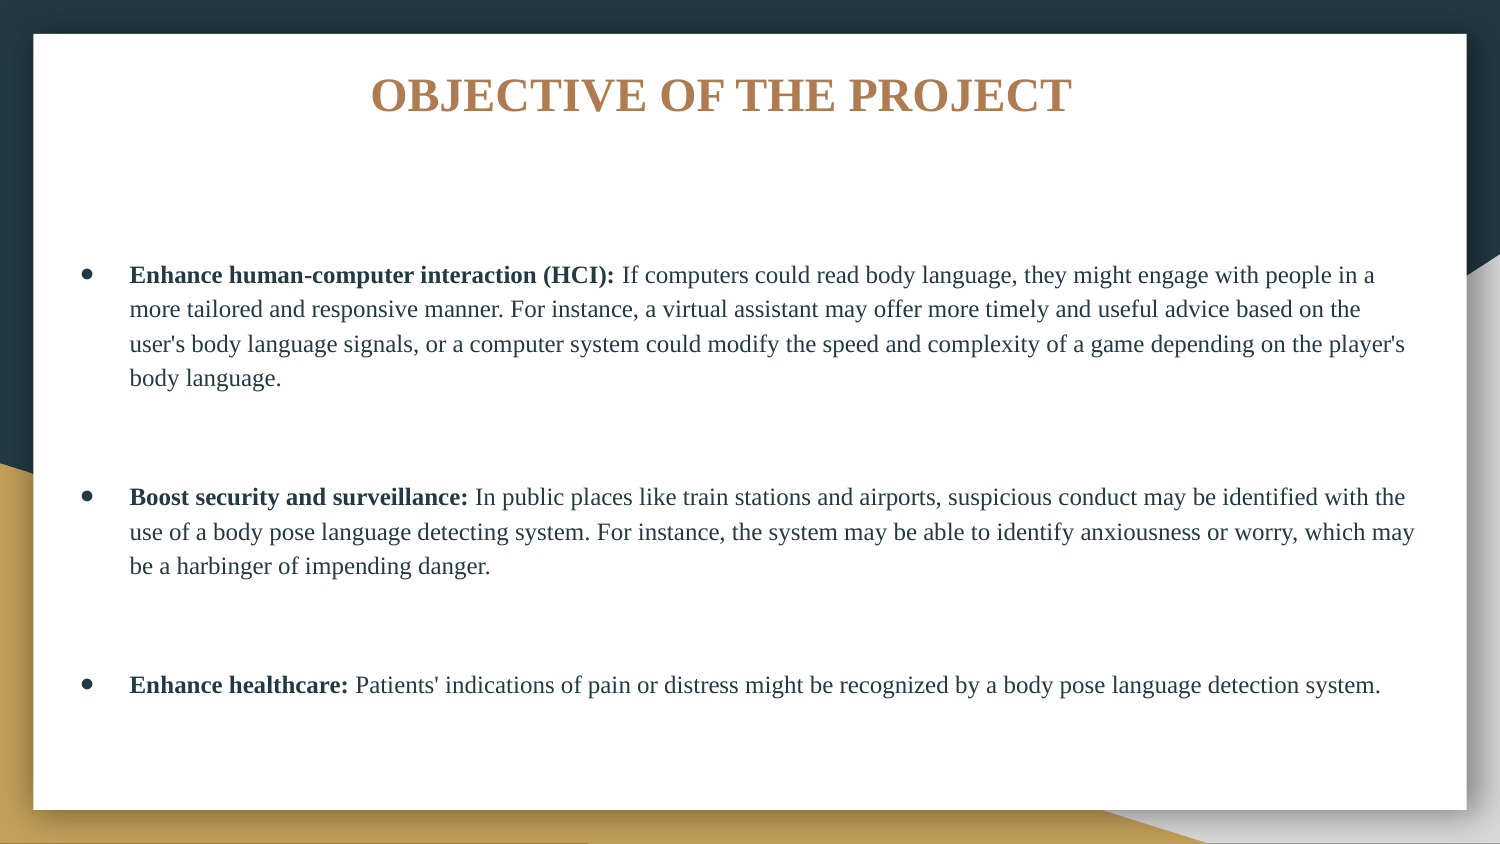

# OBJECTIVE OF THE PROJECT
Enhance human-computer interaction (HCI): If computers could read body language, they might engage with people in a more tailored and responsive manner. For instance, a virtual assistant may offer more timely and useful advice based on the user's body language signals, or a computer system could modify the speed and complexity of a game depending on the player's body language.

Boost security and surveillance: In public places like train stations and airports, suspicious conduct may be identified with the use of a body pose language detecting system. For instance, the system may be able to identify anxiousness or worry, which may be a harbinger of impending danger.

Enhance healthcare: Patients' indications of pain or distress might be recognized by a body pose language detection system.